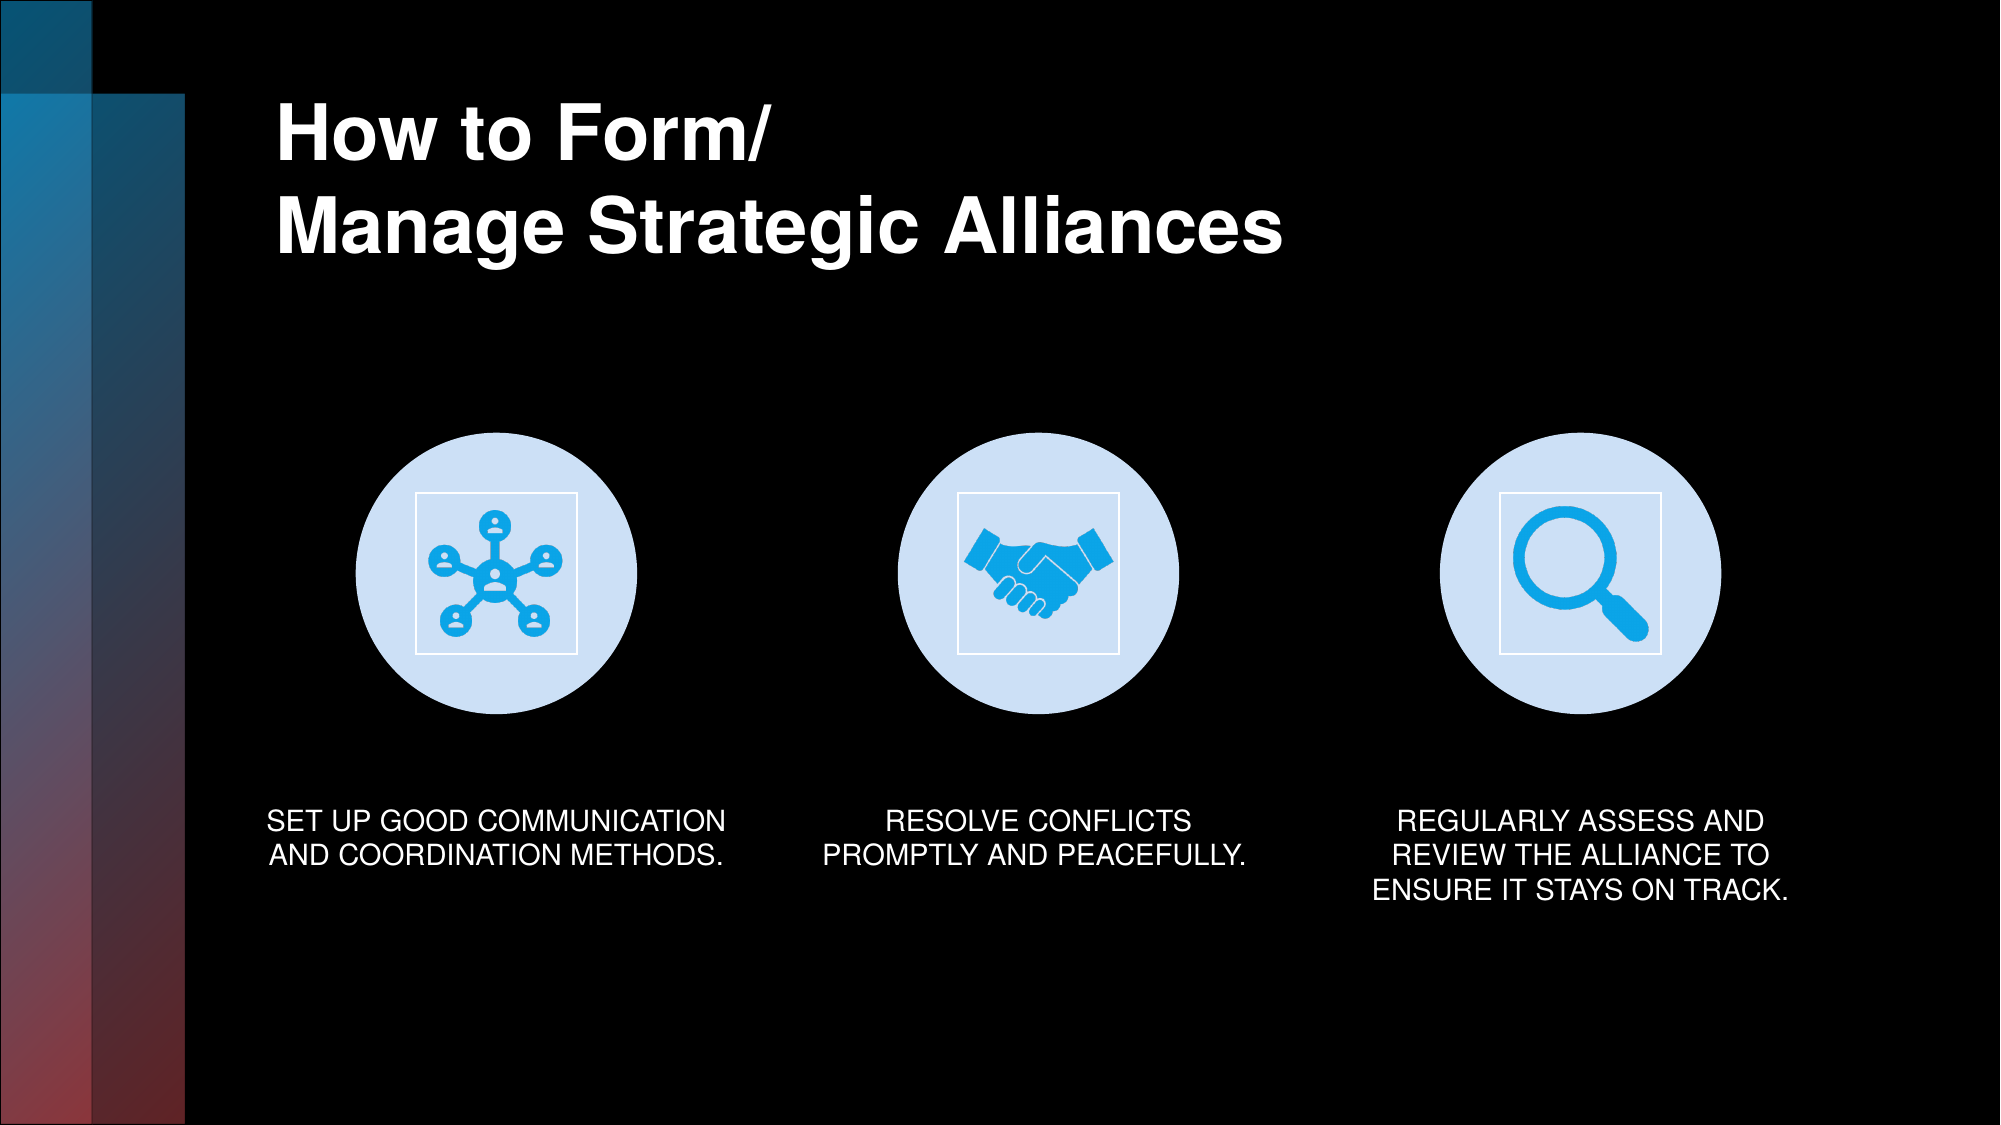

# How to Form/Manage Strategic Alliances

Set up good communication and coordination methods.
Resolve conflicts promptly and peacefully.
Regularly assess and review the alliance to ensure it stays on track.